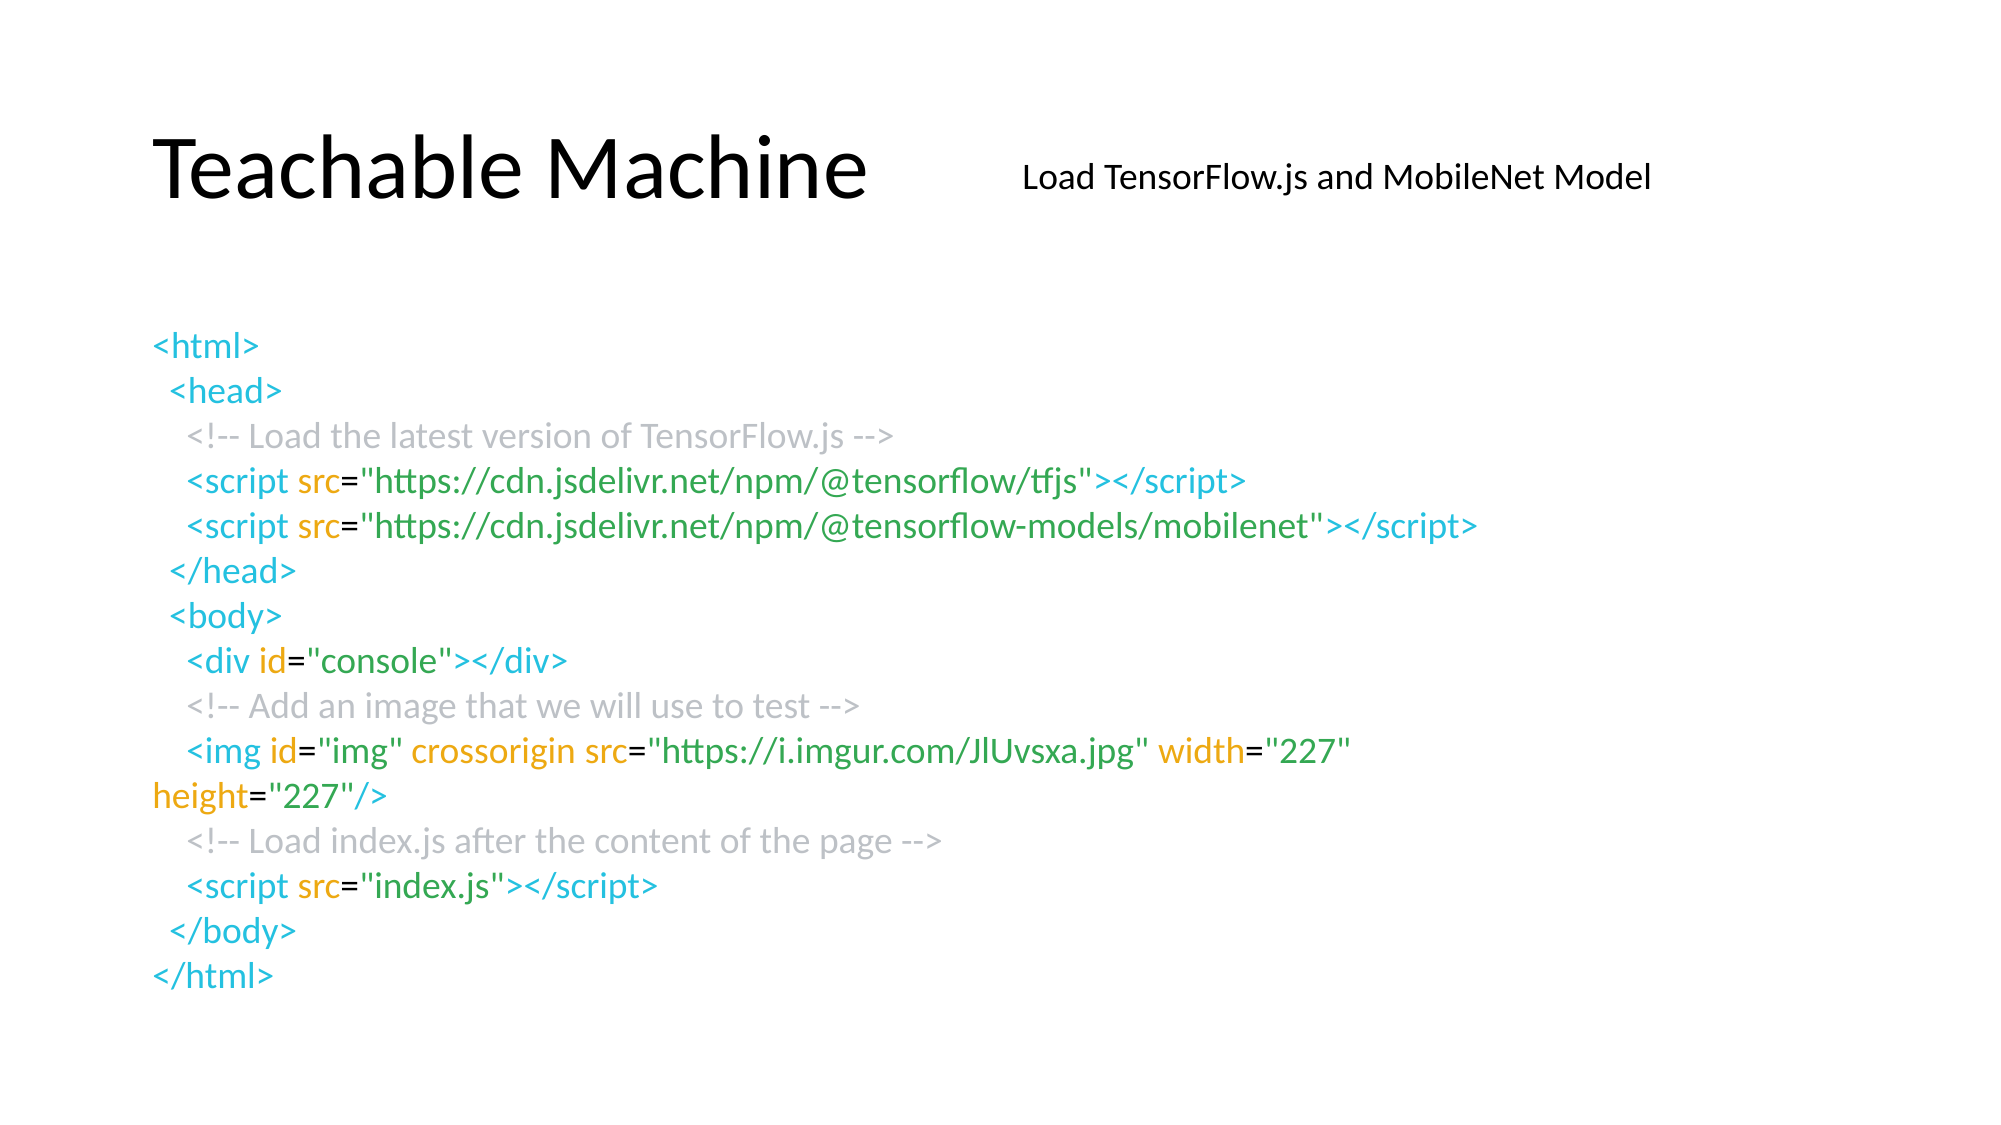

# Teachable Machine
Load TensorFlow.js and MobileNet Model
<html>
  <head>
    <!-- Load the latest version of TensorFlow.js -->
    <script src="https://cdn.jsdelivr.net/npm/@tensorflow/tfjs"></script>
    <script src="https://cdn.jsdelivr.net/npm/@tensorflow-models/mobilenet"></script>
  </head>
  <body>
    <div id="console"></div>
    <!-- Add an image that we will use to test -->
    <img id="img" crossorigin src="https://i.imgur.com/JlUvsxa.jpg" width="227" height="227"/>
    <!-- Load index.js after the content of the page -->
    <script src="index.js"></script>
  </body>
</html>